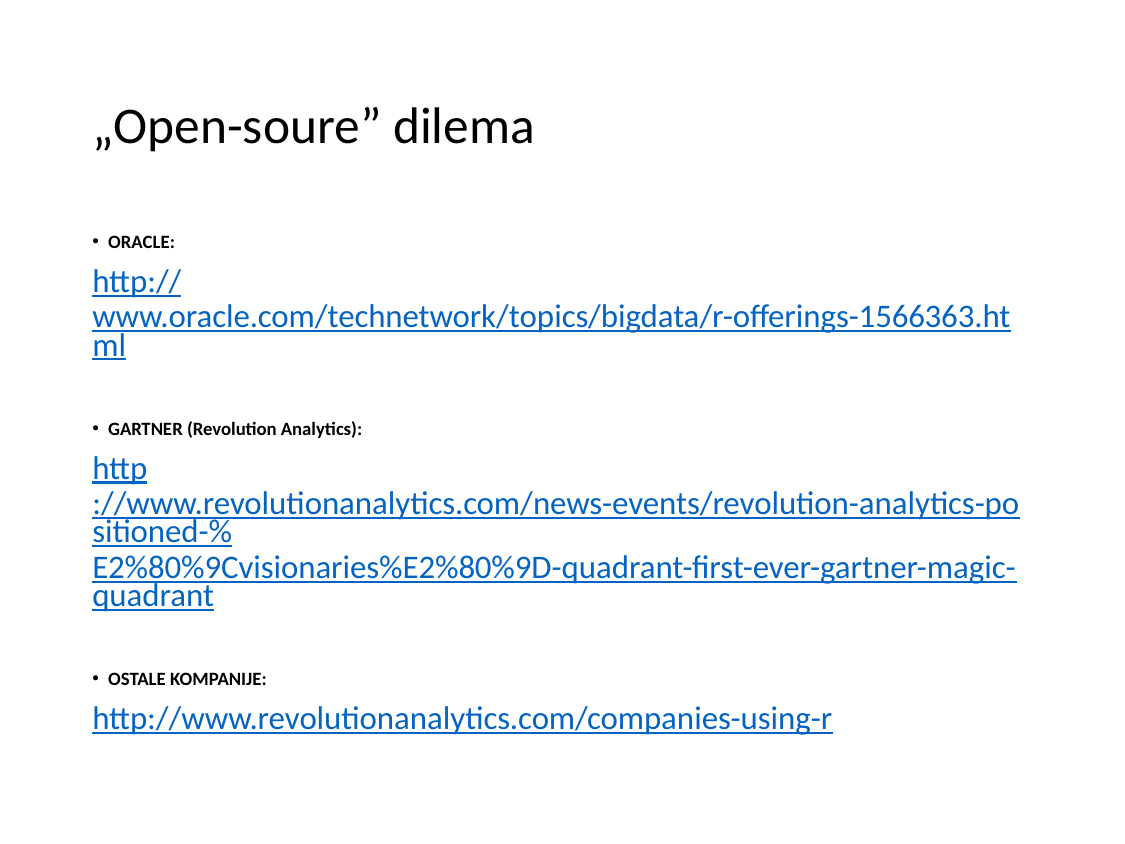

# „Open-soure” dilema
ORACLE:
http://www.oracle.com/technetwork/topics/bigdata/r-offerings-1566363.html

GARTNER (Revolution Analytics):
http://www.revolutionanalytics.com/news-events/revolution-analytics-positioned-%E2%80%9Cvisionaries%E2%80%9D-quadrant-first-ever-gartner-magic-quadrant

OSTALE KOMPANIJE:
http://www.revolutionanalytics.com/companies-using-r